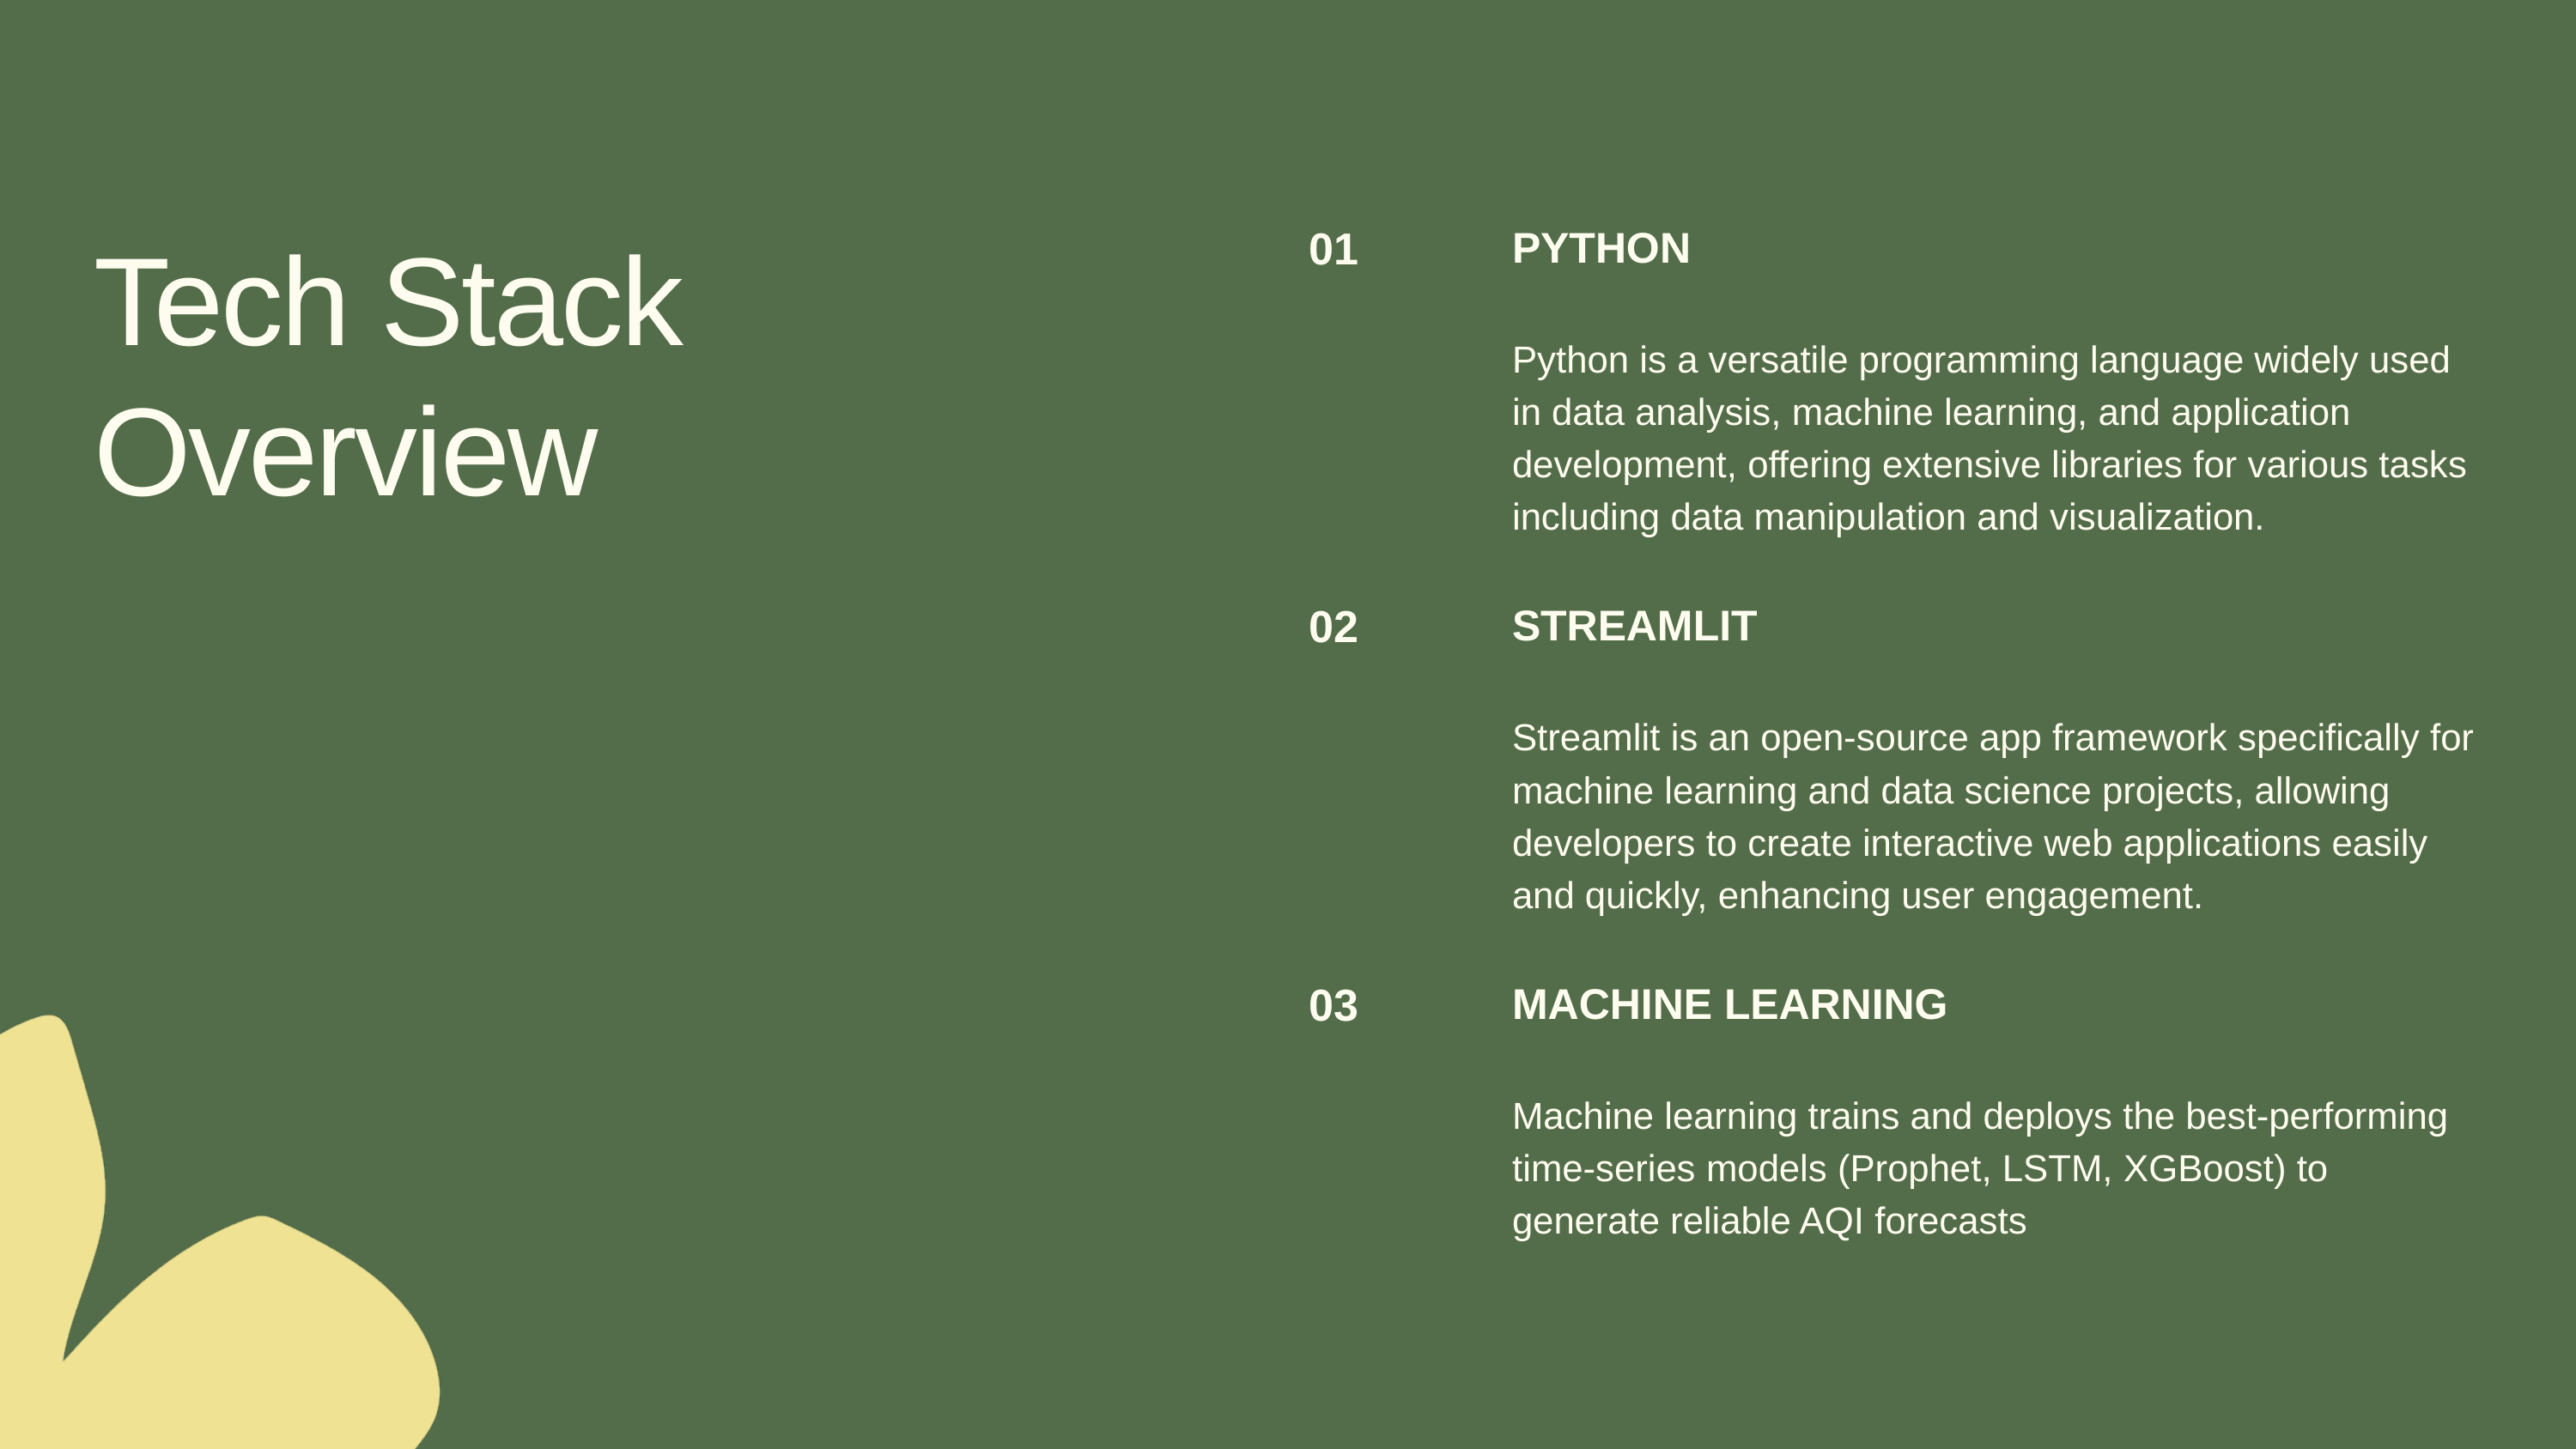

Tech Stack Overview
01
PYTHON
Python is a versatile programming language widely used in data analysis, machine learning, and application development, offering extensive libraries for various tasks including data manipulation and visualization.
02
STREAMLIT
Streamlit is an open-source app framework specifically for machine learning and data science projects, allowing developers to create interactive web applications easily and quickly, enhancing user engagement.
03
MACHINE LEARNING
Machine learning trains and deploys the best-performing time-series models (Prophet, LSTM, XGBoost) to generate reliable AQI forecasts